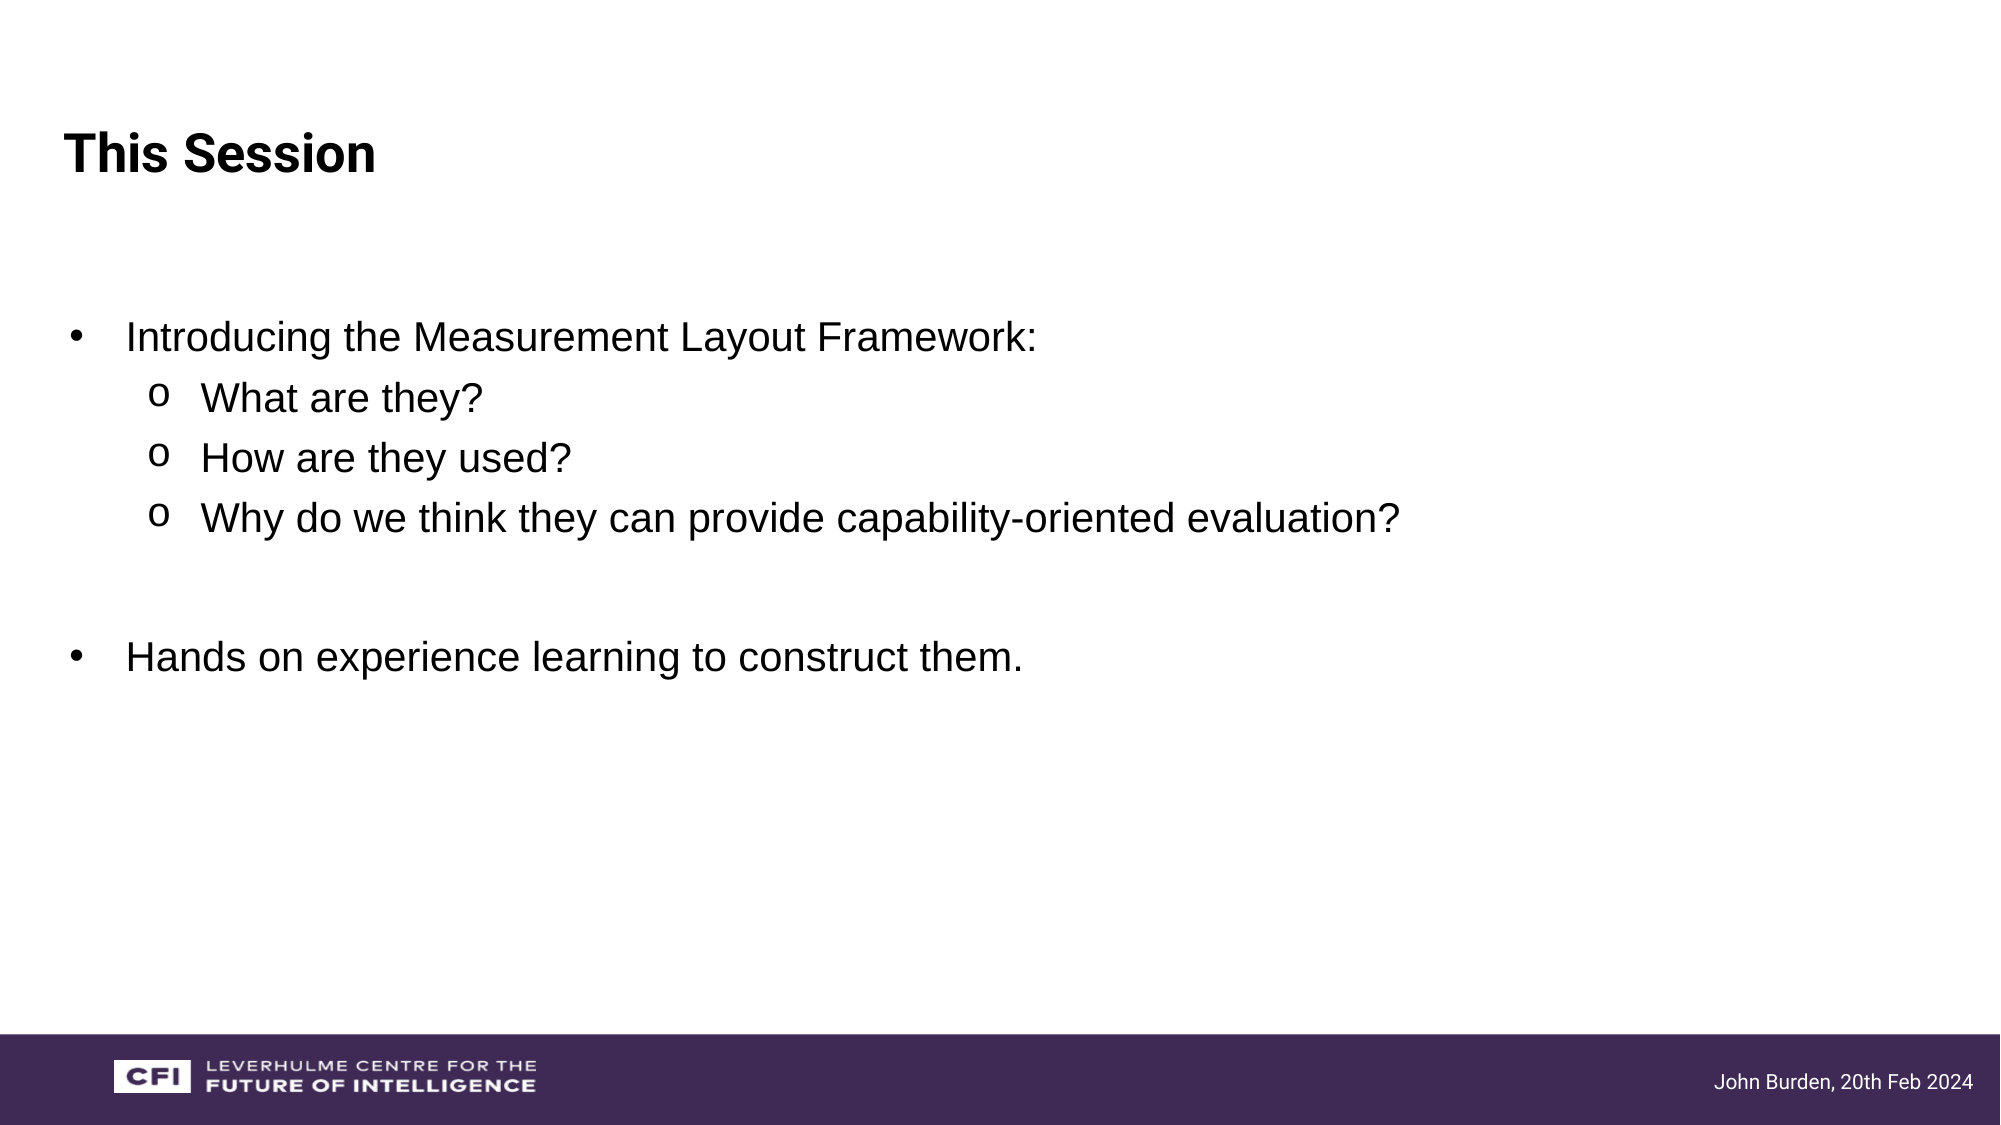

# This Session

Introducing the Measurement Layout Framework:
What are they?
How are they used?
Why do we think they can provide capability-oriented evaluation?

Hands on experience learning to construct them.

John Burden, 20th Feb 2024